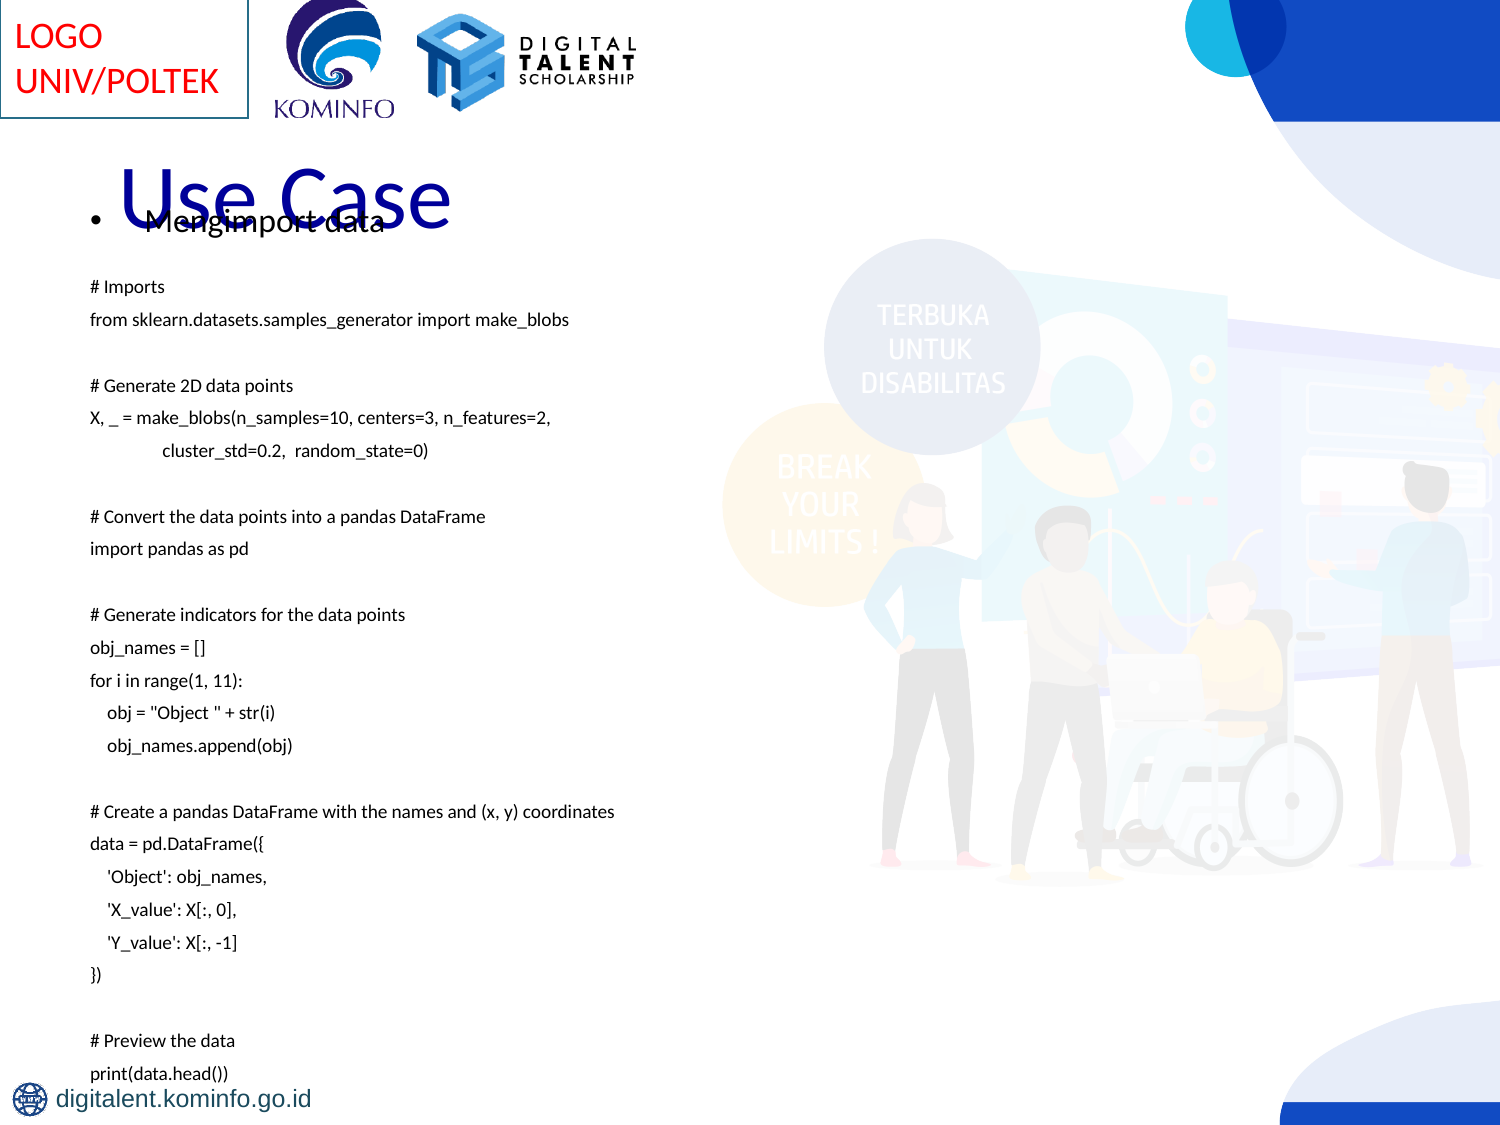

# Use Case
Mengimport data

# Imports
from sklearn.datasets.samples_generator import make_blobs

# Generate 2D data points
X, _ = make_blobs(n_samples=10, centers=3, n_features=2,
                 cluster_std=0.2,  random_state=0)

# Convert the data points into a pandas DataFrame
import pandas as pd

# Generate indicators for the data points
obj_names = []
for i in range(1, 11):
    obj = "Object " + str(i)
    obj_names.append(obj)

# Create a pandas DataFrame with the names and (x, y) coordinates
data = pd.DataFrame({
    'Object': obj_names,
    'X_value': X[:, 0],
    'Y_value': X[:, -1]
})

# Preview the data
print(data.head())